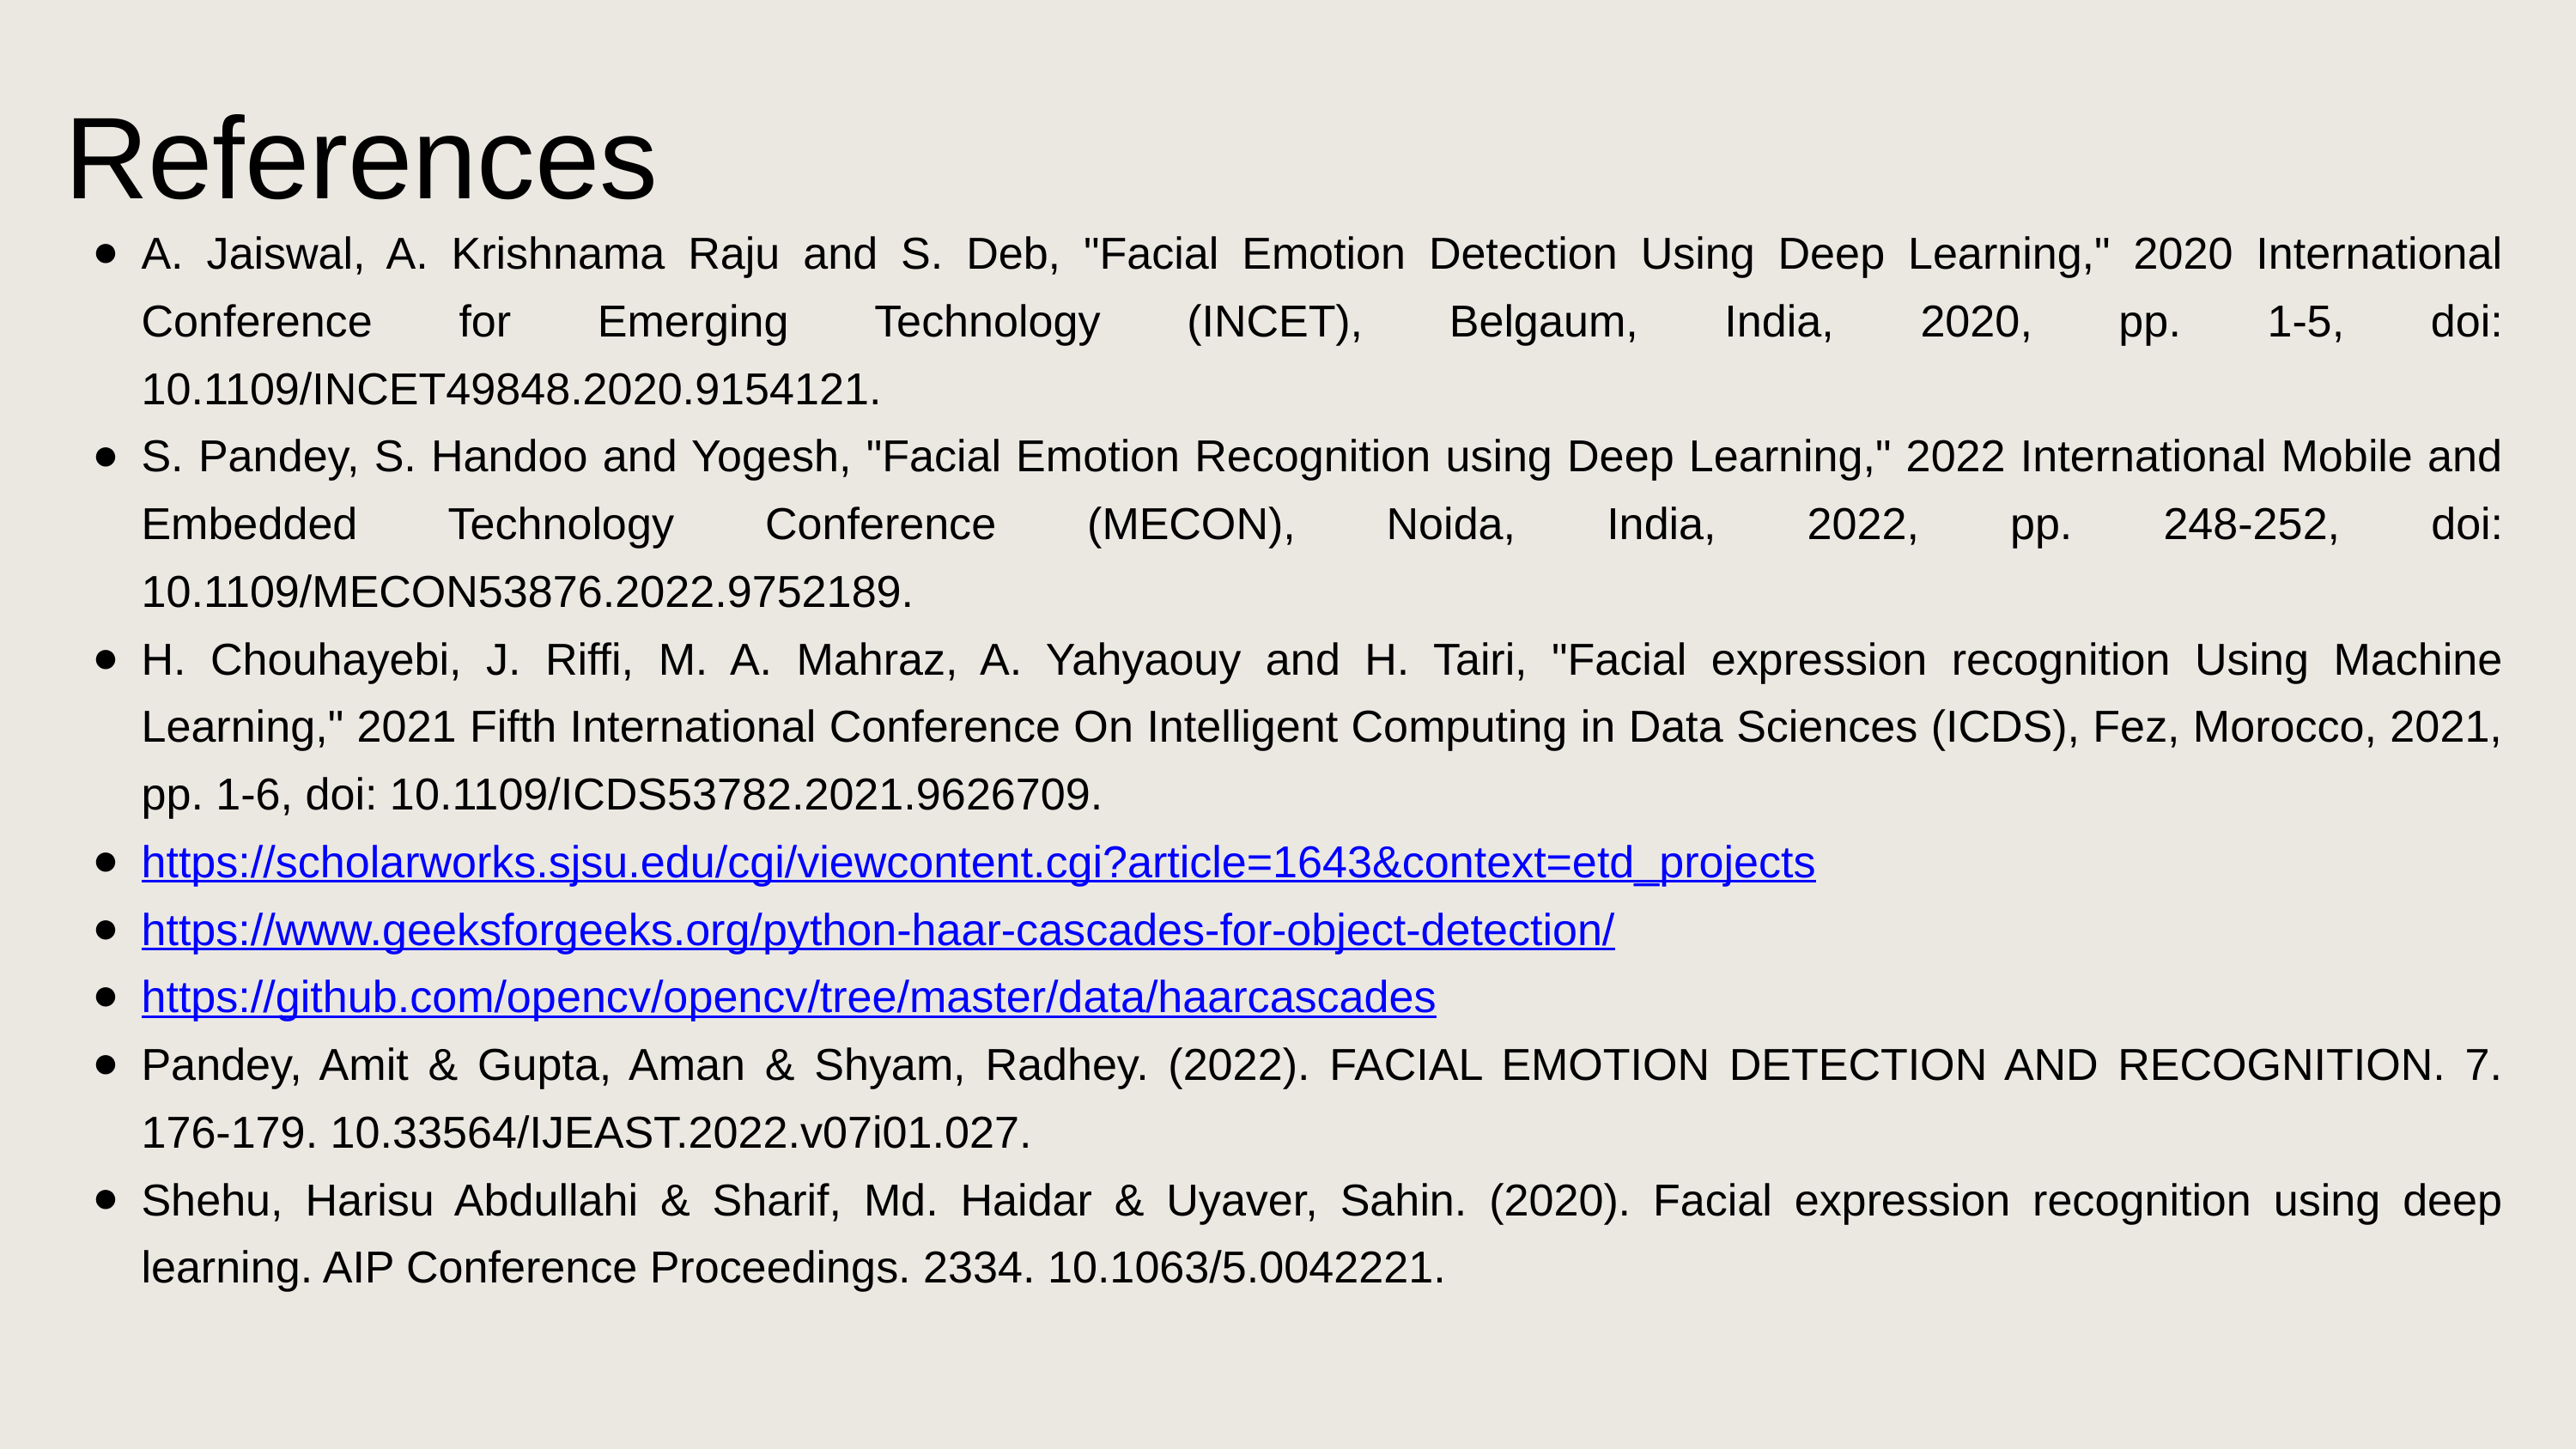

References
A. Jaiswal, A. Krishnama Raju and S. Deb, "Facial Emotion Detection Using Deep Learning," 2020 International Conference for Emerging Technology (INCET), Belgaum, India, 2020, pp. 1-5, doi: 10.1109/INCET49848.2020.9154121.
S. Pandey, S. Handoo and Yogesh, "Facial Emotion Recognition using Deep Learning," 2022 International Mobile and Embedded Technology Conference (MECON), Noida, India, 2022, pp. 248-252, doi: 10.1109/MECON53876.2022.9752189.
H. Chouhayebi, J. Riffi, M. A. Mahraz, A. Yahyaouy and H. Tairi, "Facial expression recognition Using Machine Learning," 2021 Fifth International Conference On Intelligent Computing in Data Sciences (ICDS), Fez, Morocco, 2021, pp. 1-6, doi: 10.1109/ICDS53782.2021.9626709.
https://scholarworks.sjsu.edu/cgi/viewcontent.cgi?article=1643&context=etd_projects
https://www.geeksforgeeks.org/python-haar-cascades-for-object-detection/
https://github.com/opencv/opencv/tree/master/data/haarcascades
Pandey, Amit & Gupta, Aman & Shyam, Radhey. (2022). FACIAL EMOTION DETECTION AND RECOGNITION. 7. 176-179. 10.33564/IJEAST.2022.v07i01.027.
Shehu, Harisu Abdullahi & Sharif, Md. Haidar & Uyaver, Sahin. (2020). Facial expression recognition using deep learning. AIP Conference Proceedings. 2334. 10.1063/5.0042221.